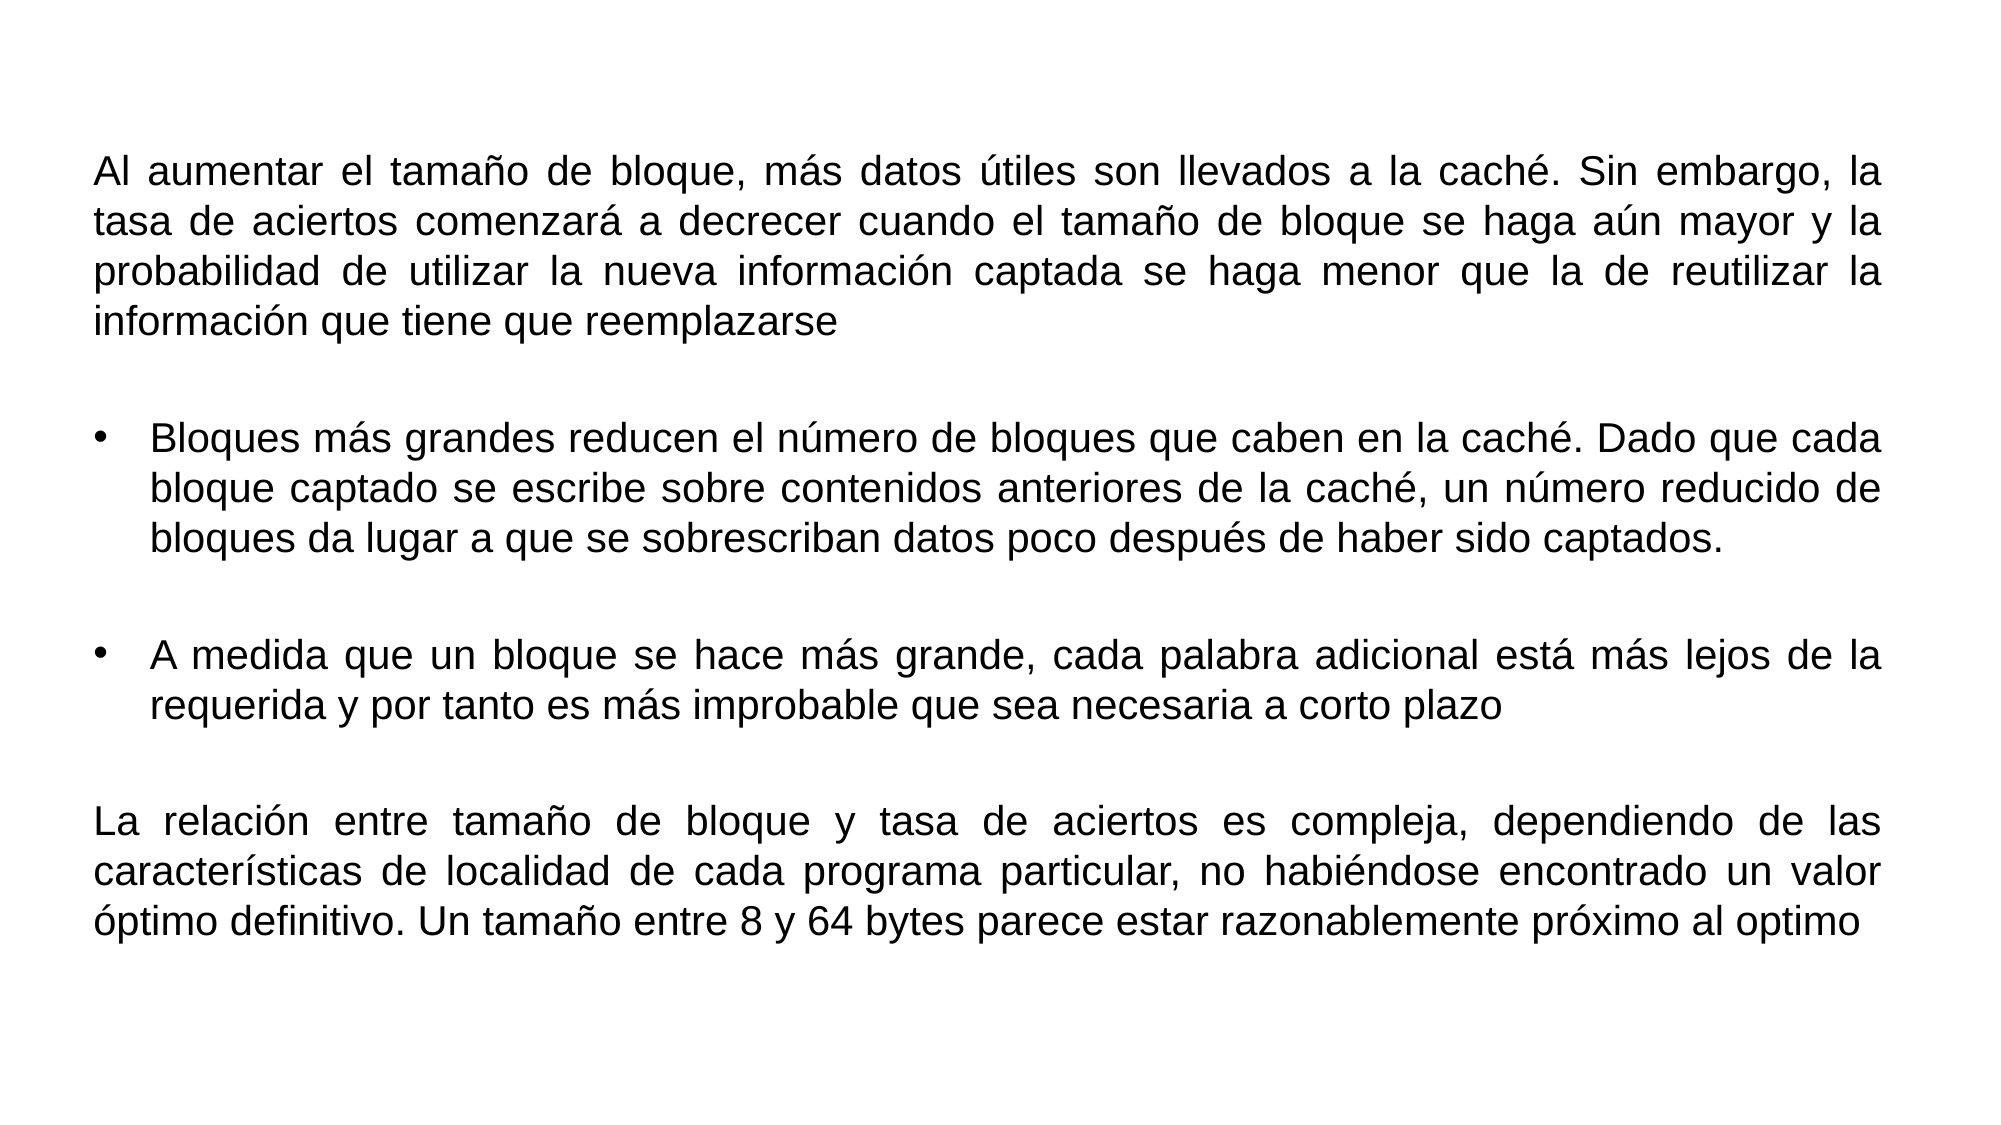

Al aumentar el tamaño de bloque, más datos útiles son llevados a la caché. Sin embargo, la tasa de aciertos comenzará a decrecer cuando el tamaño de bloque se haga aún mayor y la probabilidad de utilizar la nueva información captada se haga menor que la de reutilizar la información que tiene que reemplazarse

Bloques más grandes reducen el número de bloques que caben en la caché. Dado que cada bloque captado se escribe sobre contenidos anteriores de la caché, un número reducido de bloques da lugar a que se sobrescriban datos poco después de haber sido captados.

A medida que un bloque se hace más grande, cada palabra adicional está más lejos de la requerida y por tanto es más improbable que sea necesaria a corto plazo

La relación entre tamaño de bloque y tasa de aciertos es compleja, dependiendo de las características de localidad de cada programa particular, no habiéndose encontrado un valor óptimo definitivo. Un tamaño entre 8 y 64 bytes parece estar razonablemente próximo al optimo